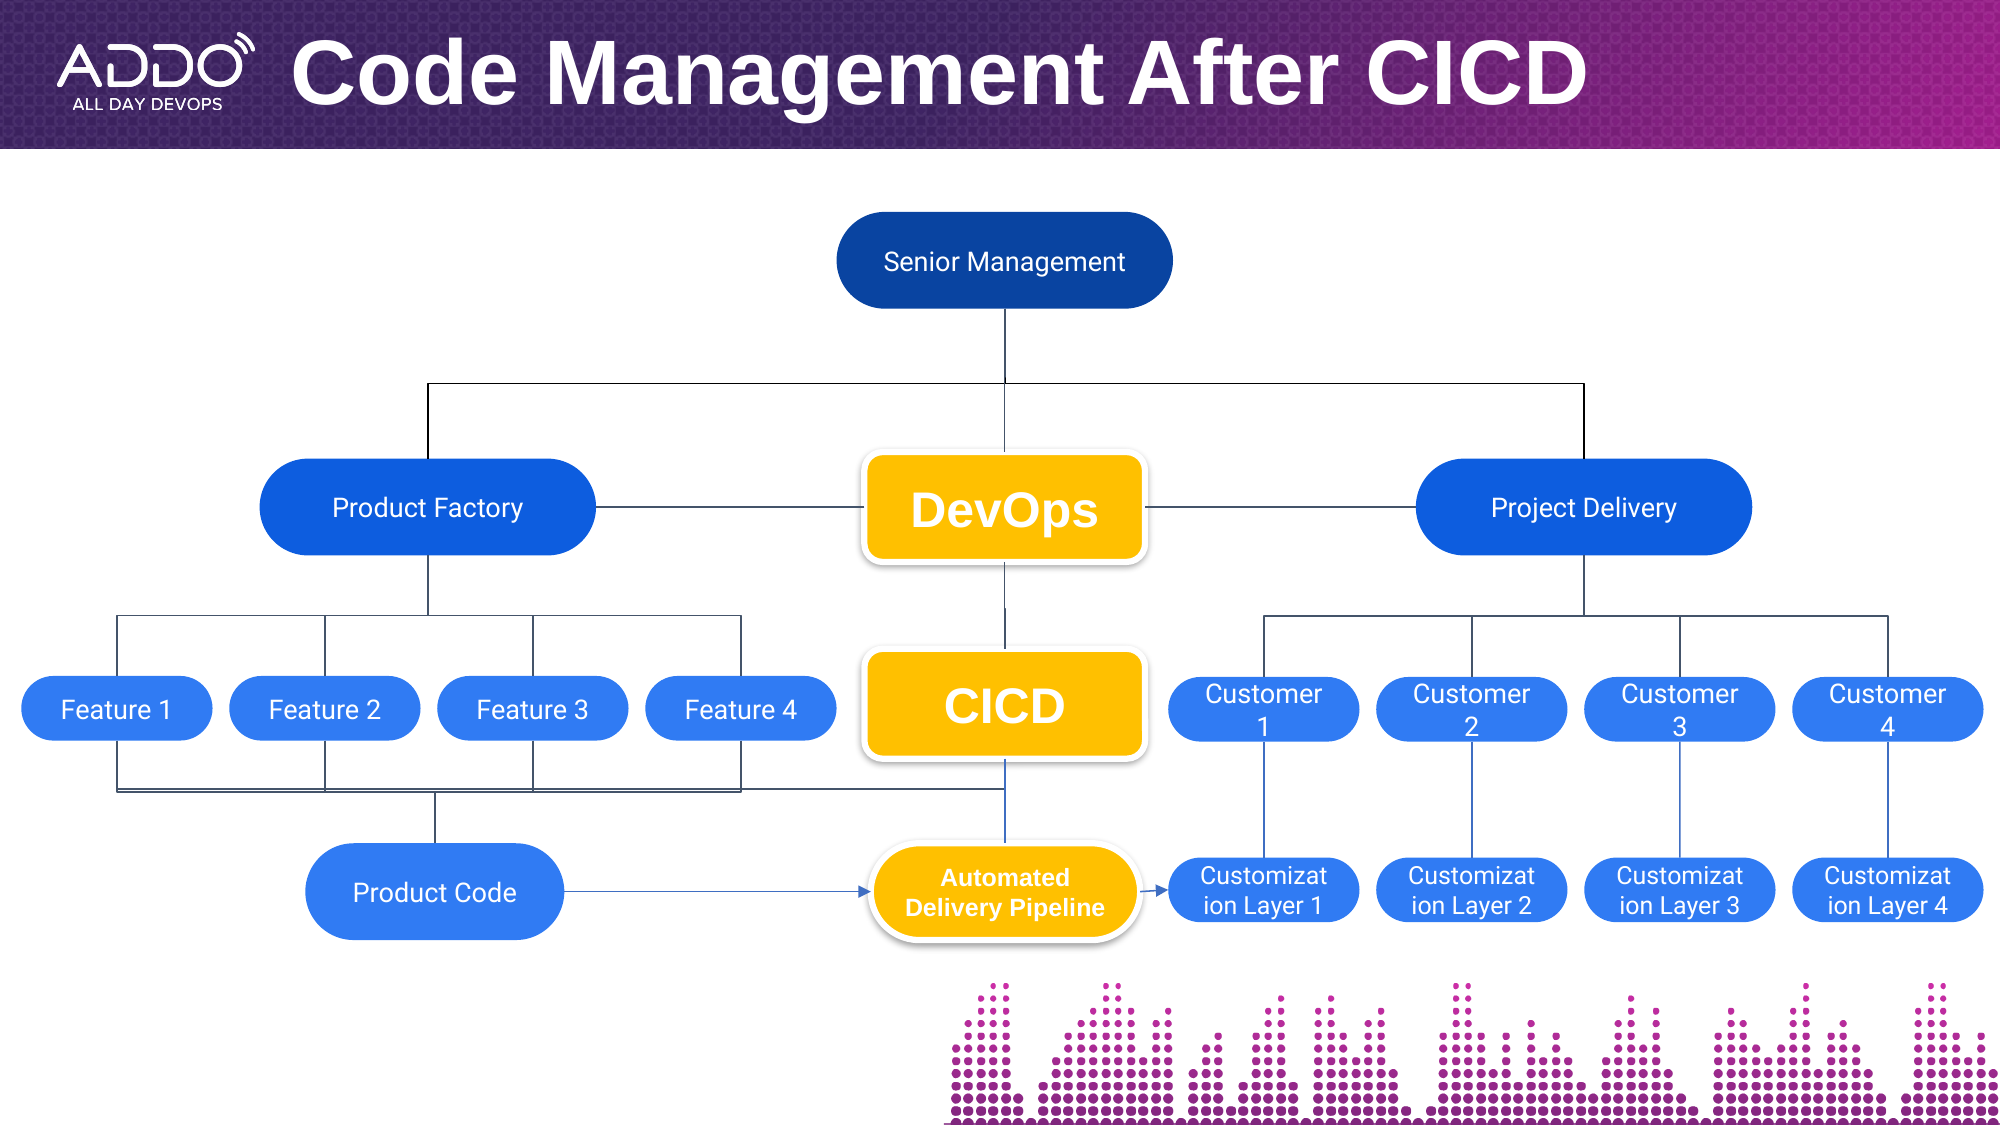

# Code Management After CICD
Senior Management
DevOps
Product Factory
Project Delivery
CICD
Feature 1
Feature 2
Feature 3
Feature 4
Customer 1
Customer 2
Customer 3
Customer 4
Product Code
Automated Delivery Pipeline
Customization Layer 1
Customization Layer 2
Customization Layer 3
Customization Layer 4